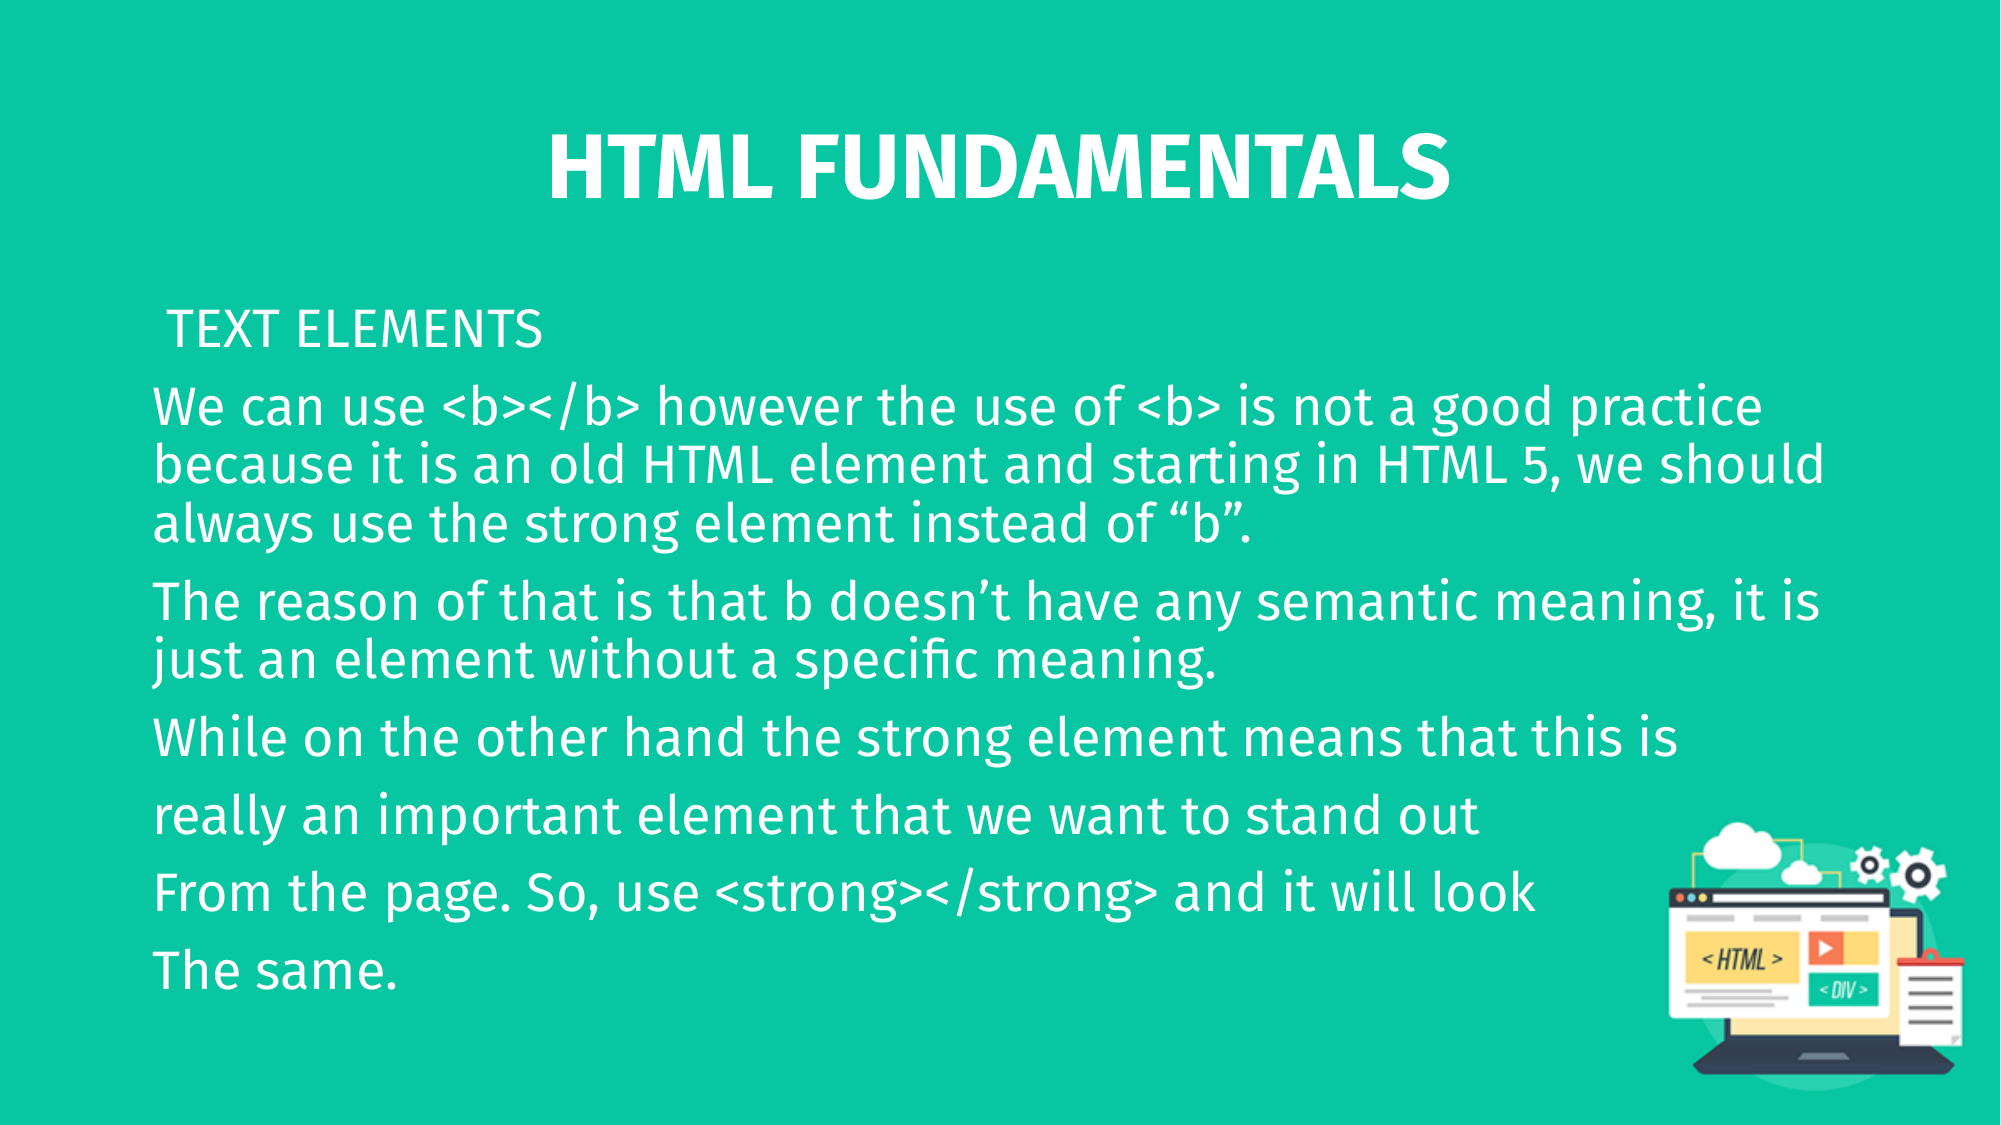

# HTML FUNDAMENTALS
 TEXT ELEMENTS
We can use <b></b> however the use of <b> is not a good practice because it is an old HTML element and starting in HTML 5, we should always use the strong element instead of “b”.
The reason of that is that b doesn’t have any semantic meaning, it is just an element without a specific meaning.
While on the other hand the strong element means that this is
really an important element that we want to stand out
From the page. So, use <strong></strong> and it will look
The same.